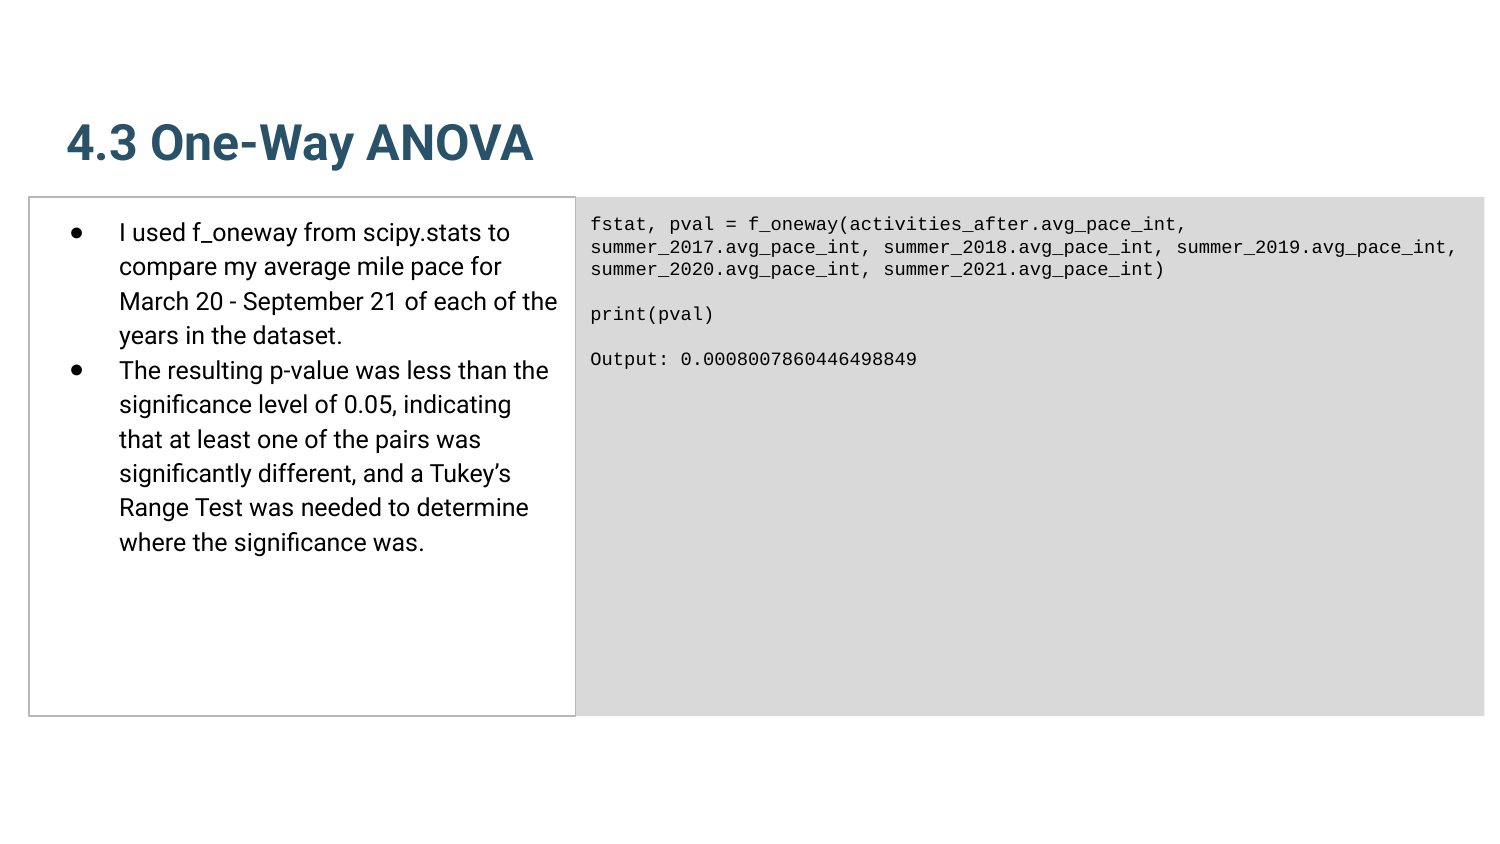

4.3 One-Way ANOVA
I used f_oneway from scipy.stats to compare my average mile pace for March 20 - September 21 of each of the years in the dataset.
The resulting p-value was less than the significance level of 0.05, indicating that at least one of the pairs was significantly different, and a Tukey’s Range Test was needed to determine where the significance was.

fstat, pval = f_oneway(activities_after.avg_pace_int, summer_2017.avg_pace_int, summer_2018.avg_pace_int, summer_2019.avg_pace_int, summer_2020.avg_pace_int, summer_2021.avg_pace_int)

print(pval)

Output: 0.0008007860446498849